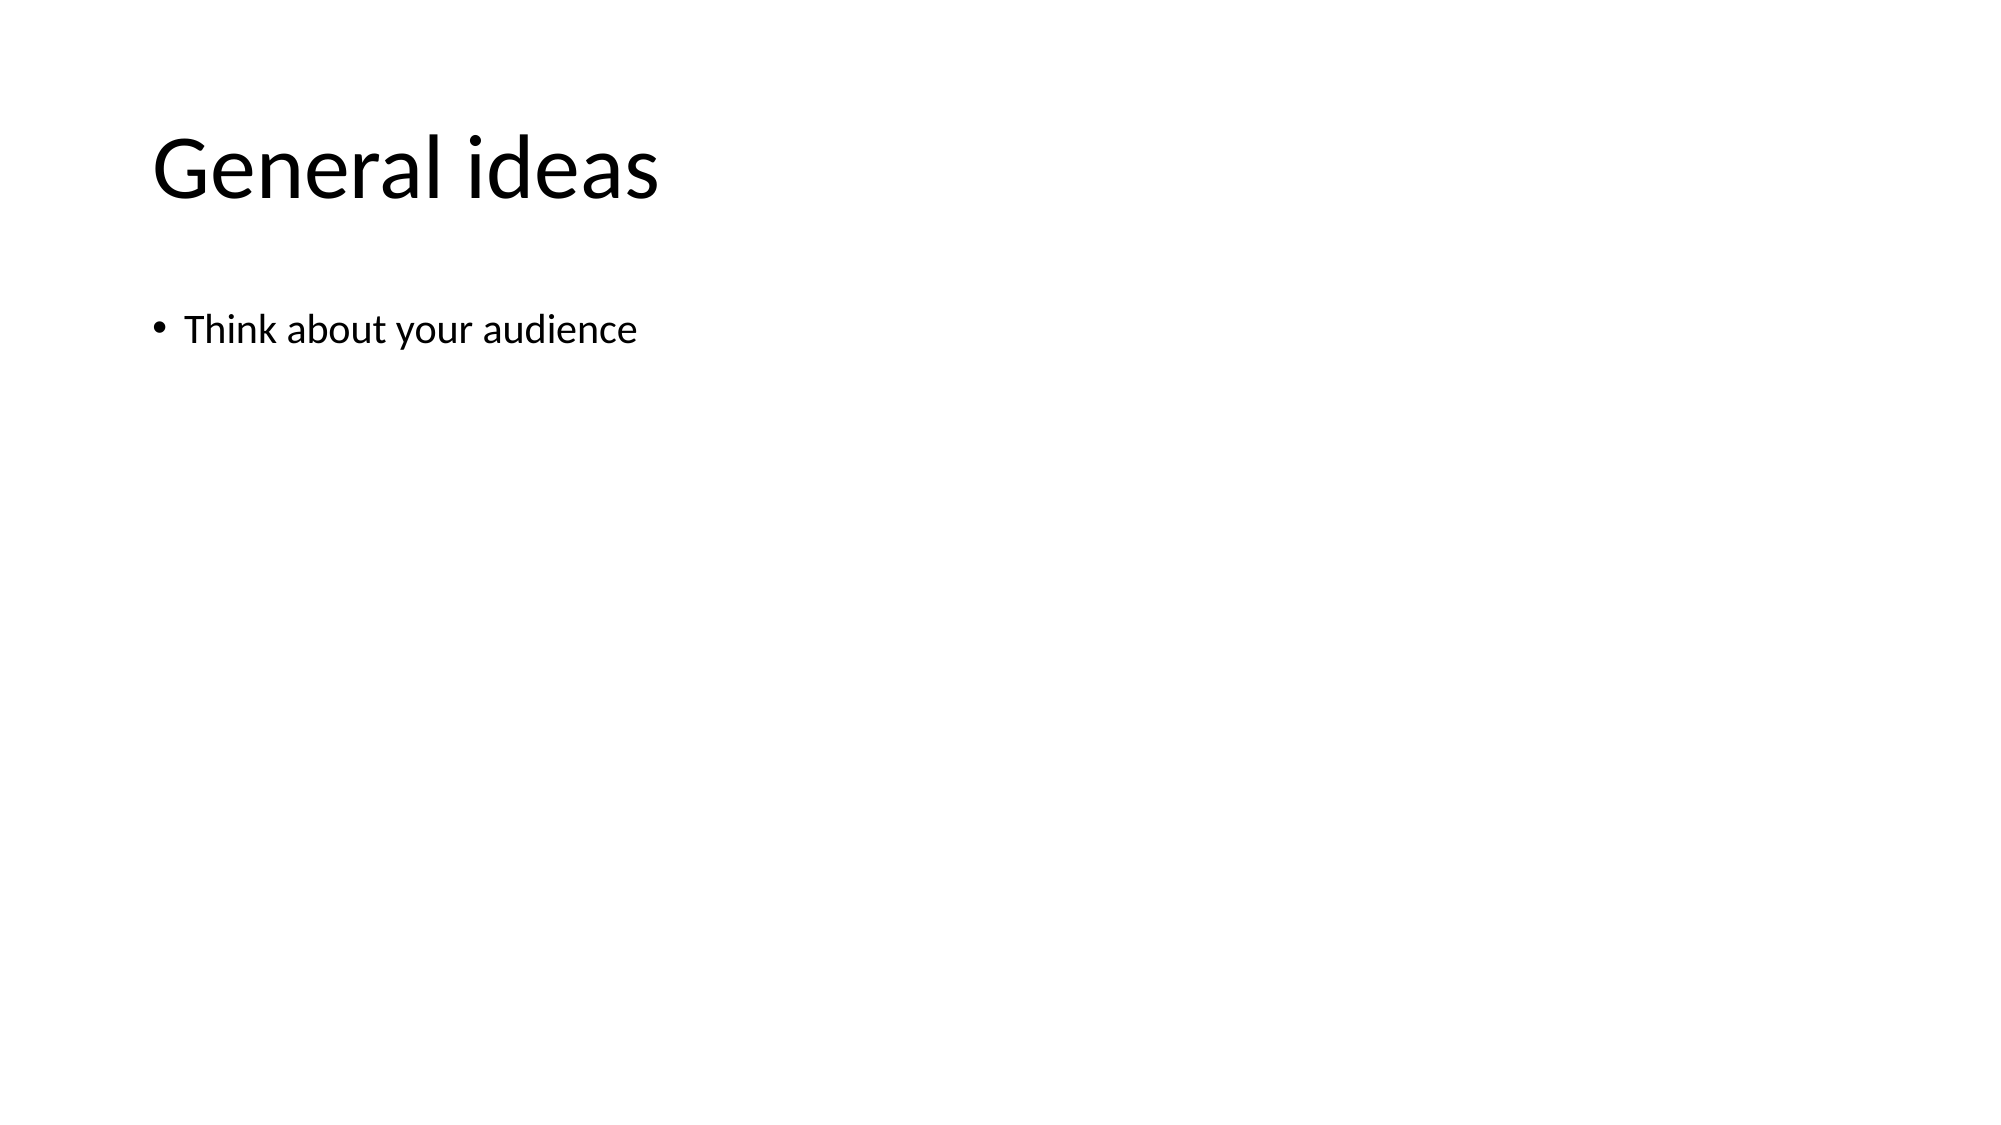

# General ideas
Think about your audience
	Use 2 seconds more
Data visualization can be difficult
	but can be made easier
Data visualization can be an art
	“Steal like an artist”
Visual communication is very subjective
	But “bad” and “good” still exists
The design-process can help you
become familiar with the data